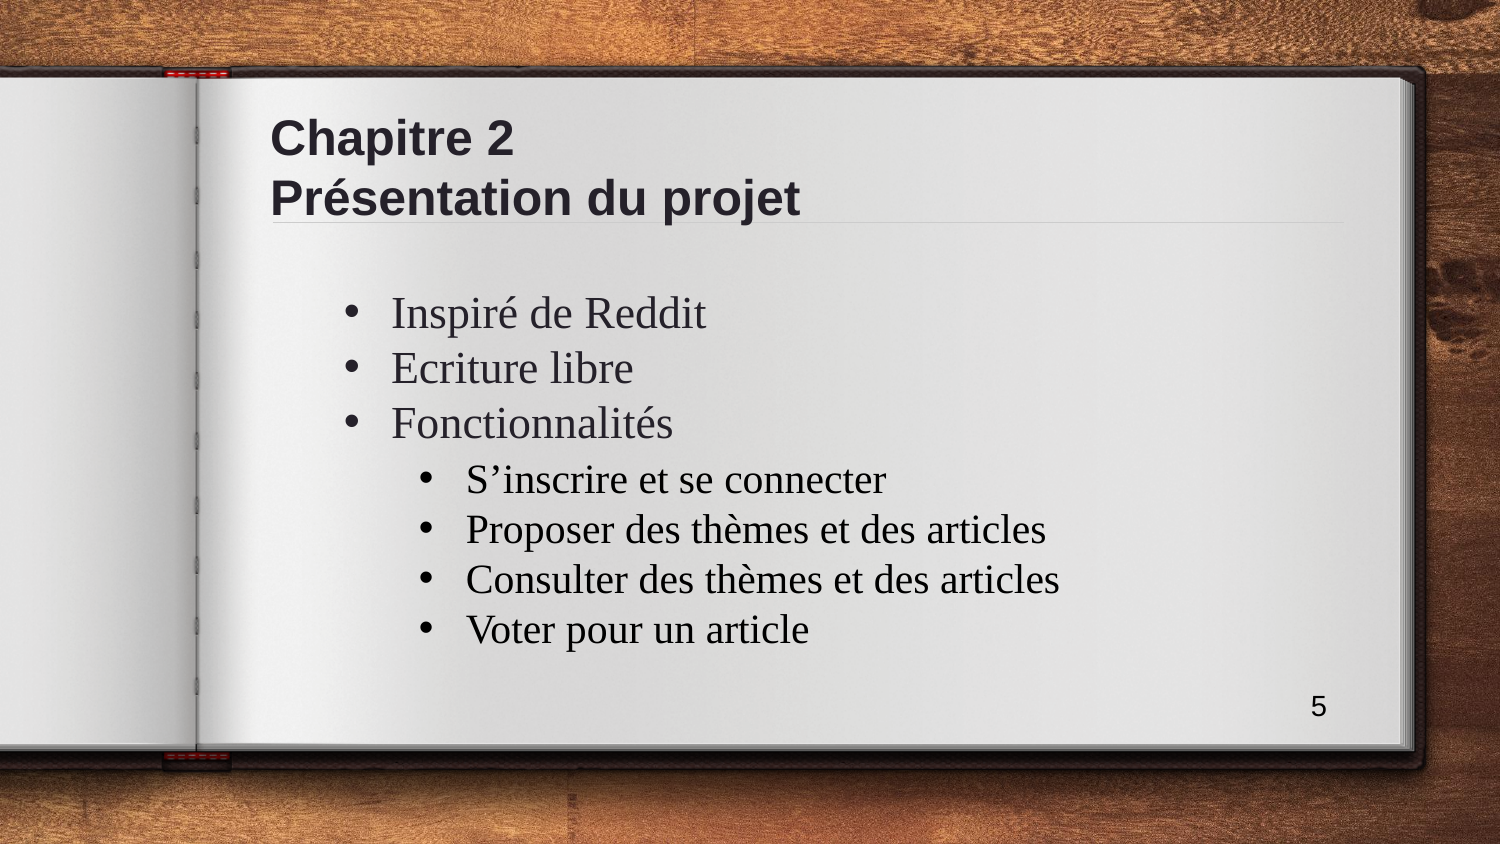

# Chapitre 2 Présentation du projet
Inspiré de Reddit
Ecriture libre
Fonctionnalités

S’inscrire et se connecter
Proposer des thèmes et des articles
Consulter des thèmes et des articles
Voter pour un article

5